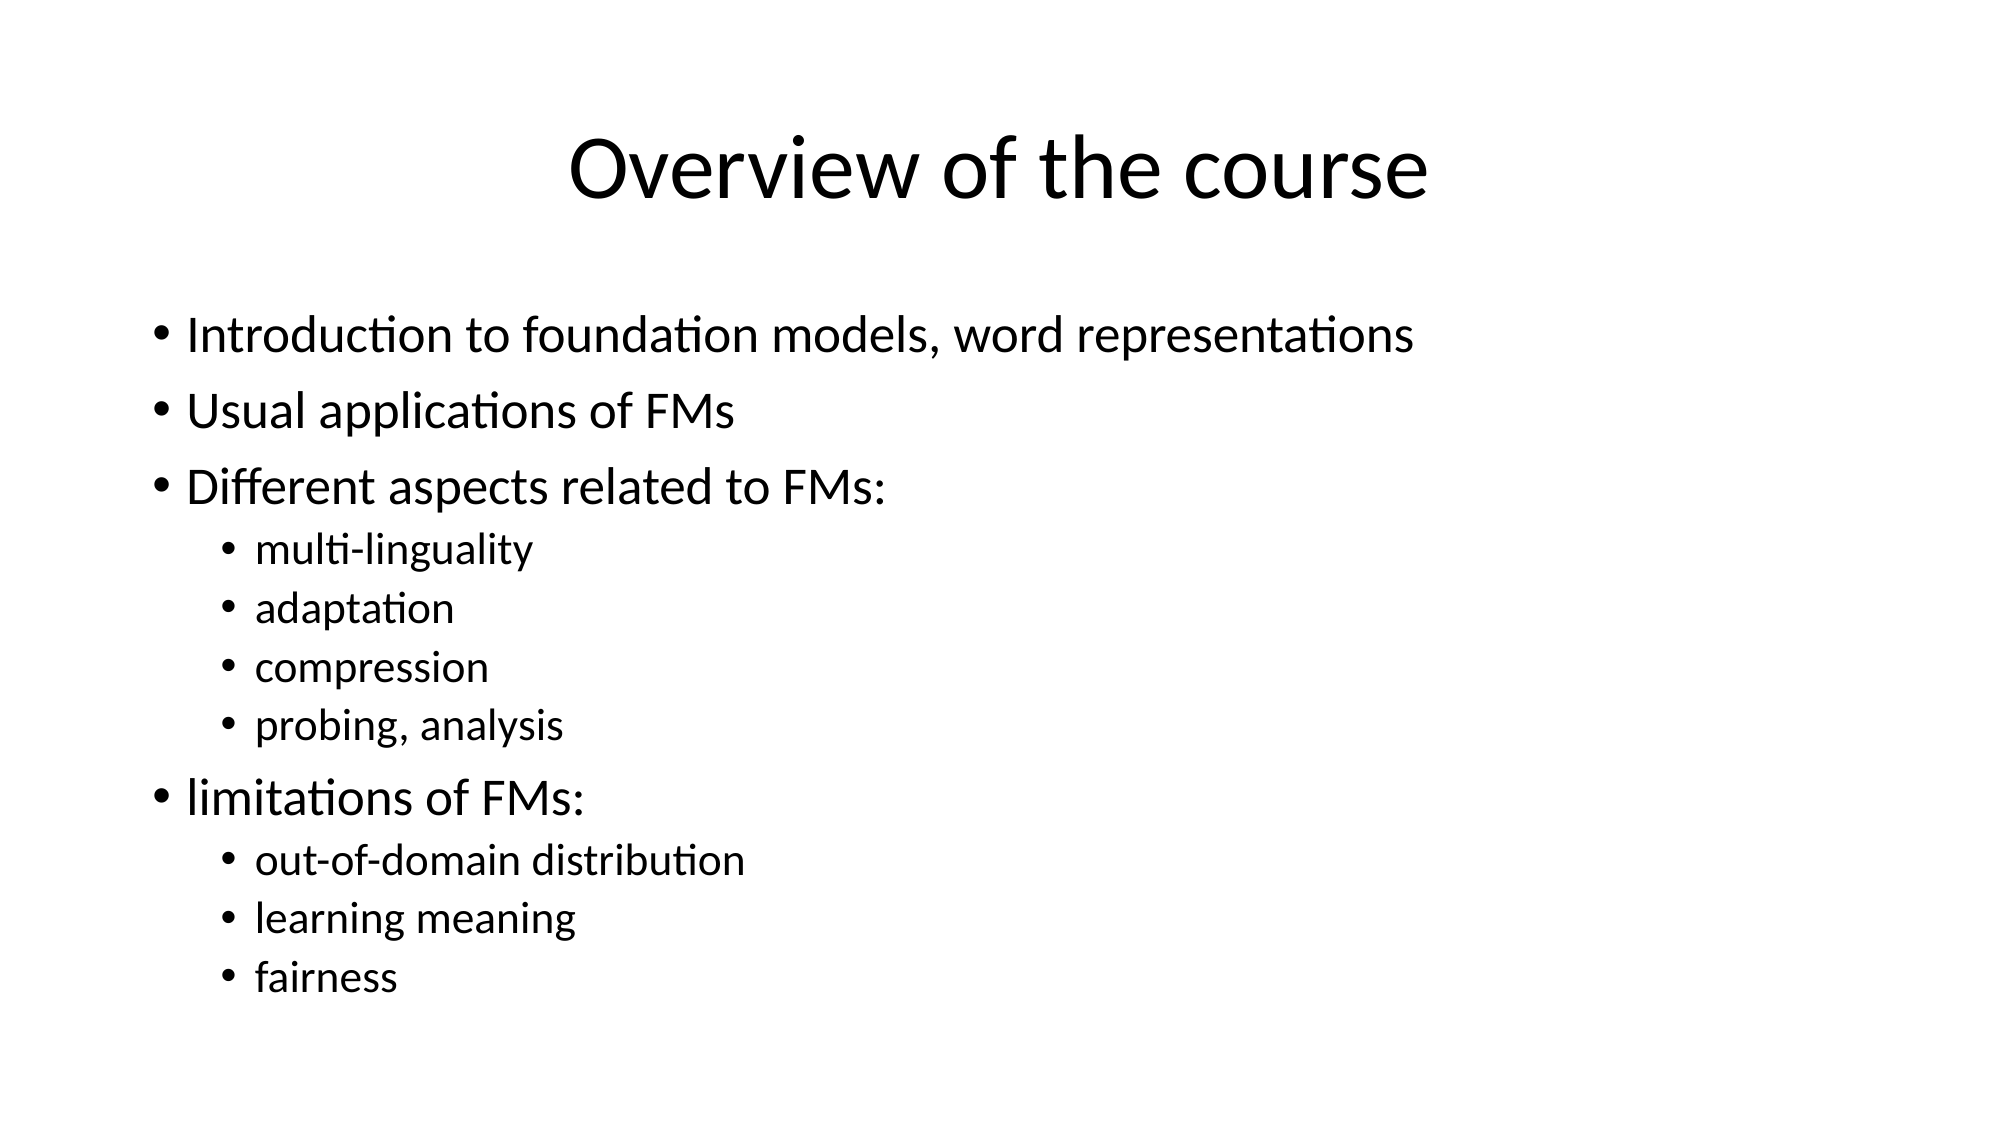

# Overview of the course
Introduction to foundation models, word representations
Usual applications of FMs
Different aspects related to FMs:
multi-linguality
adaptation
compression
probing, analysis
limitations of FMs:
out-of-domain distribution
learning meaning
fairness